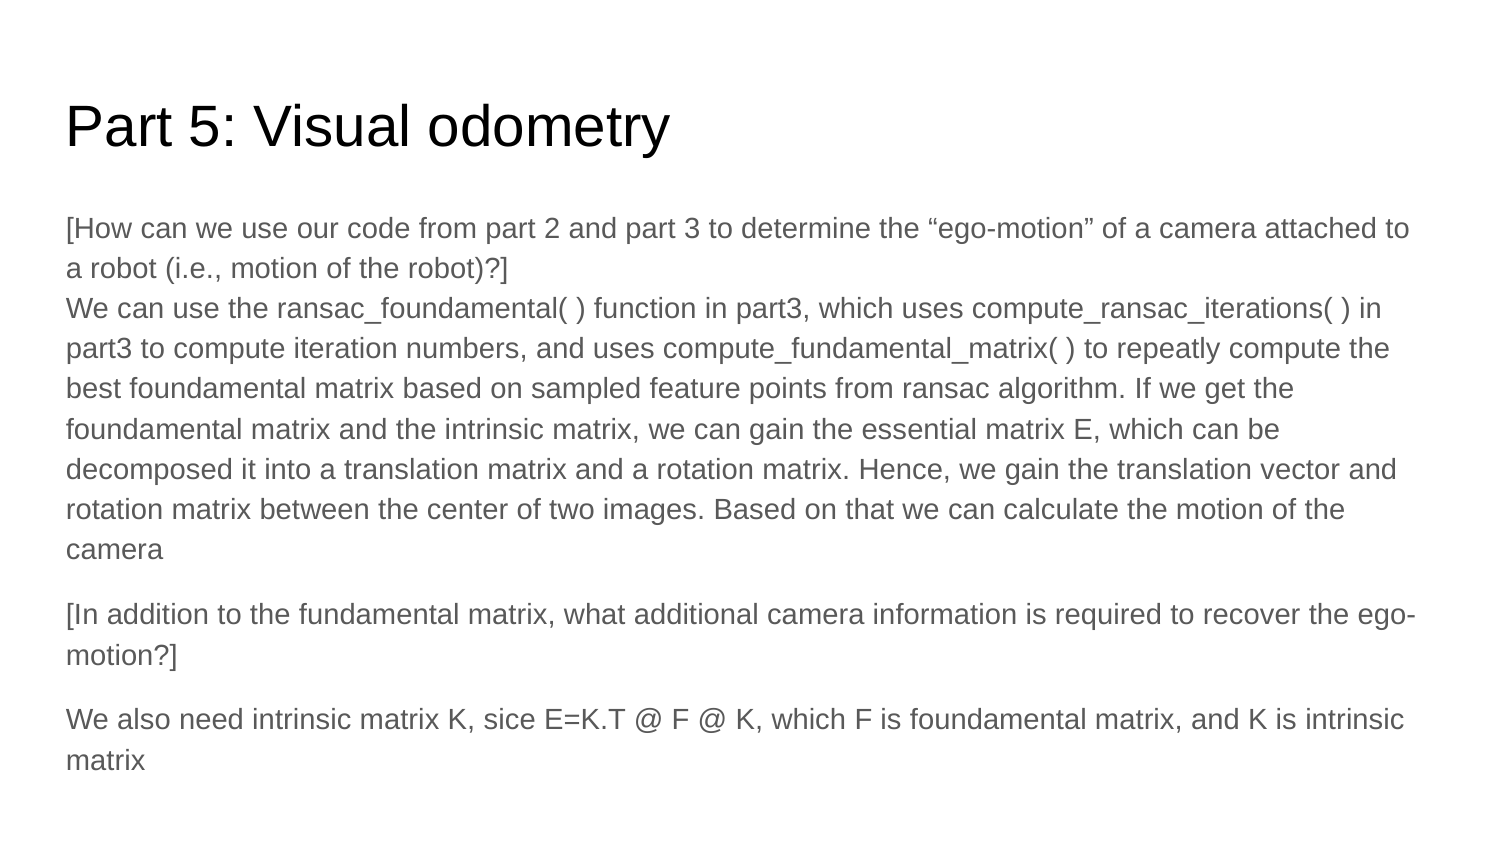

Part 5: Visual odometry

[How can we use our code from part 2 and part 3 to determine the “ego-motion” of a camera attached to a robot (i.e., motion of the robot)?]
We can use the ransac_foundamental( ) function in part3, which uses compute_ransac_iterations( ) in part3 to compute iteration numbers, and uses compute_fundamental_matrix( ) to repeatly compute the best foundamental matrix based on sampled feature points from ransac algorithm. If we get the foundamental matrix and the intrinsic matrix, we can gain the essential matrix E, which can be decomposed it into a translation matrix and a rotation matrix. Hence, we gain the translation vector and rotation matrix between the center of two images. Based on that we can calculate the motion of the camera
[In addition to the fundamental matrix, what additional camera information is required to recover the ego-motion?]
We also need intrinsic matrix K, sice E=K.T @ F @ K, which F is foundamental matrix, and K is intrinsic matrix